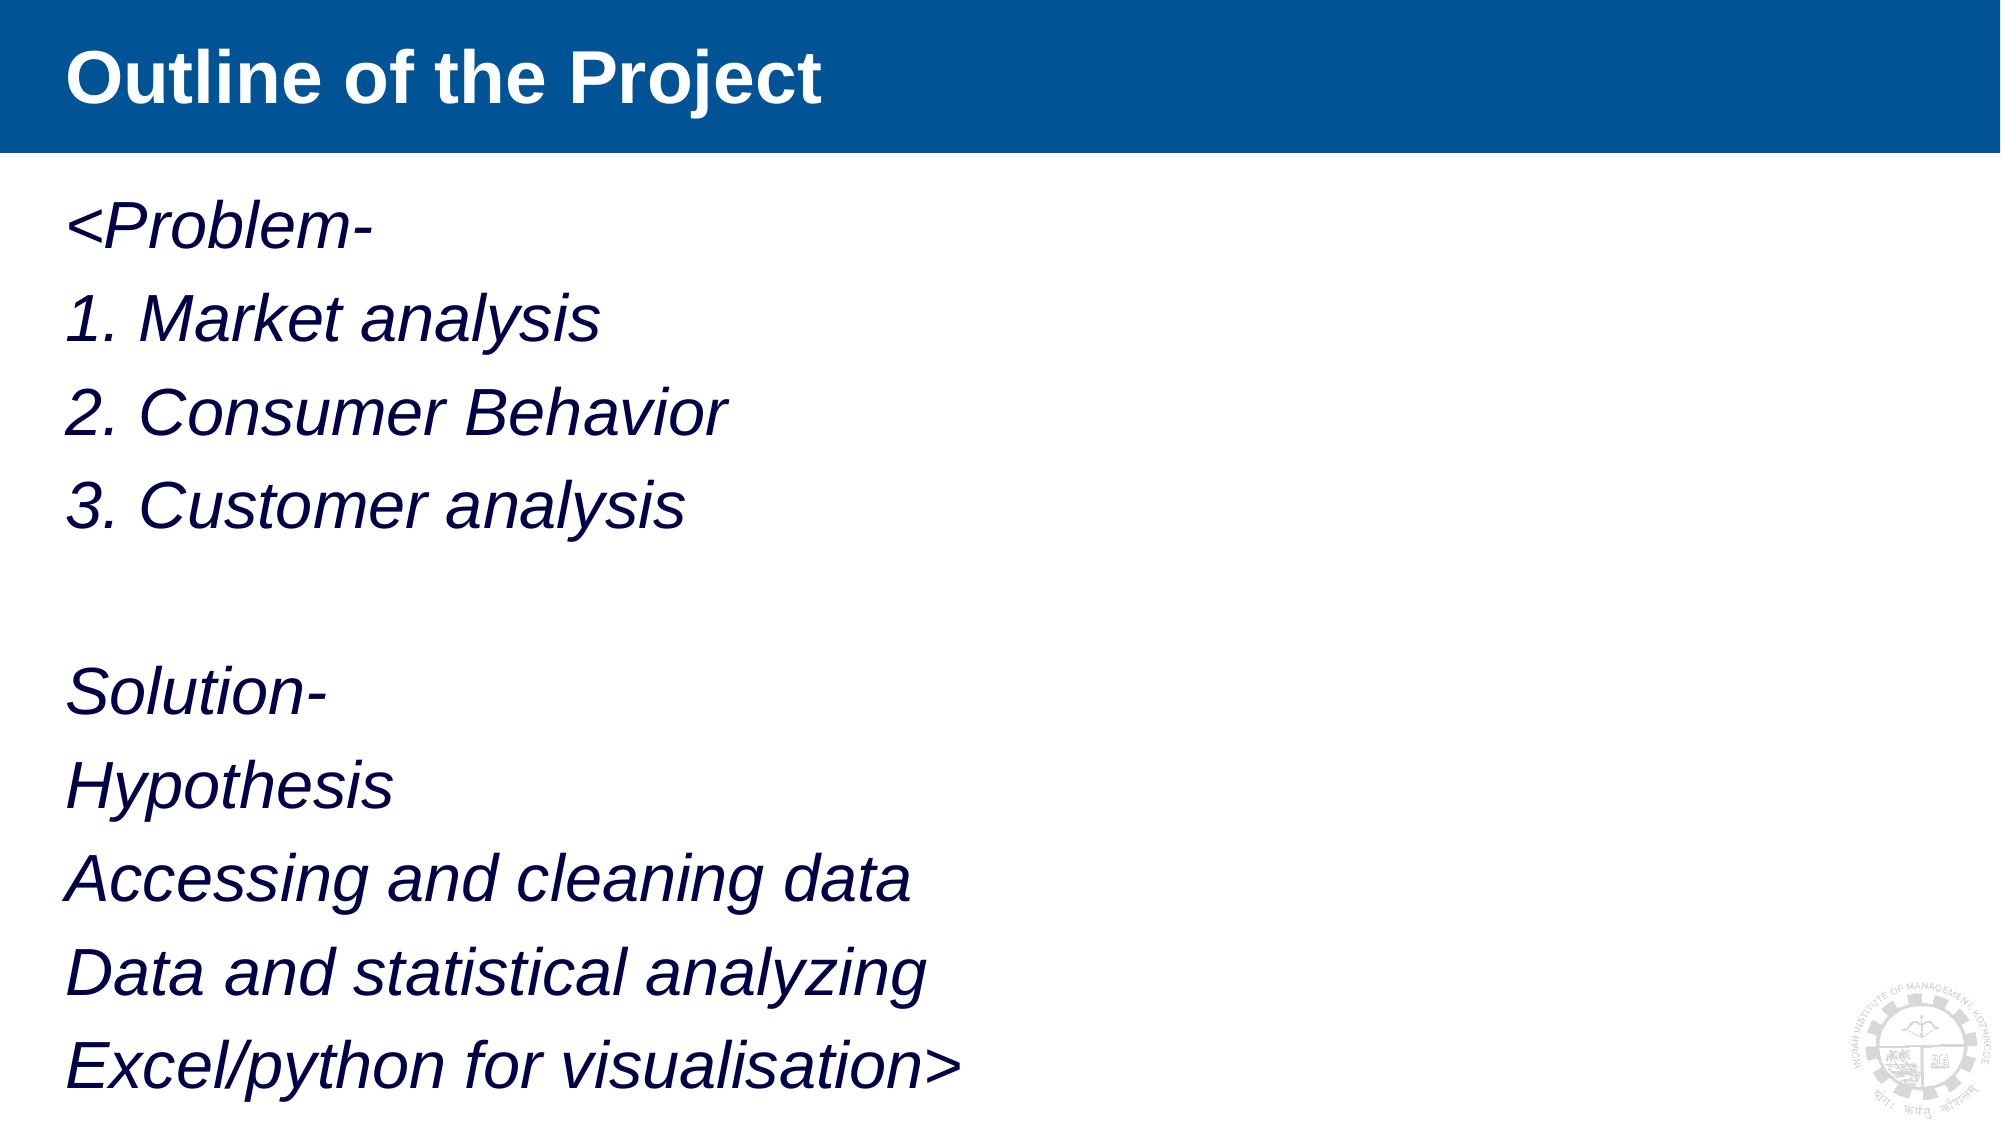

# Outline of the Project
<Problem-
1. Market analysis
2. Consumer Behavior
3. Customer analysis

Solution-
Hypothesis
Accessing and cleaning data
Data and statistical analyzing
Excel/python for visualisation>